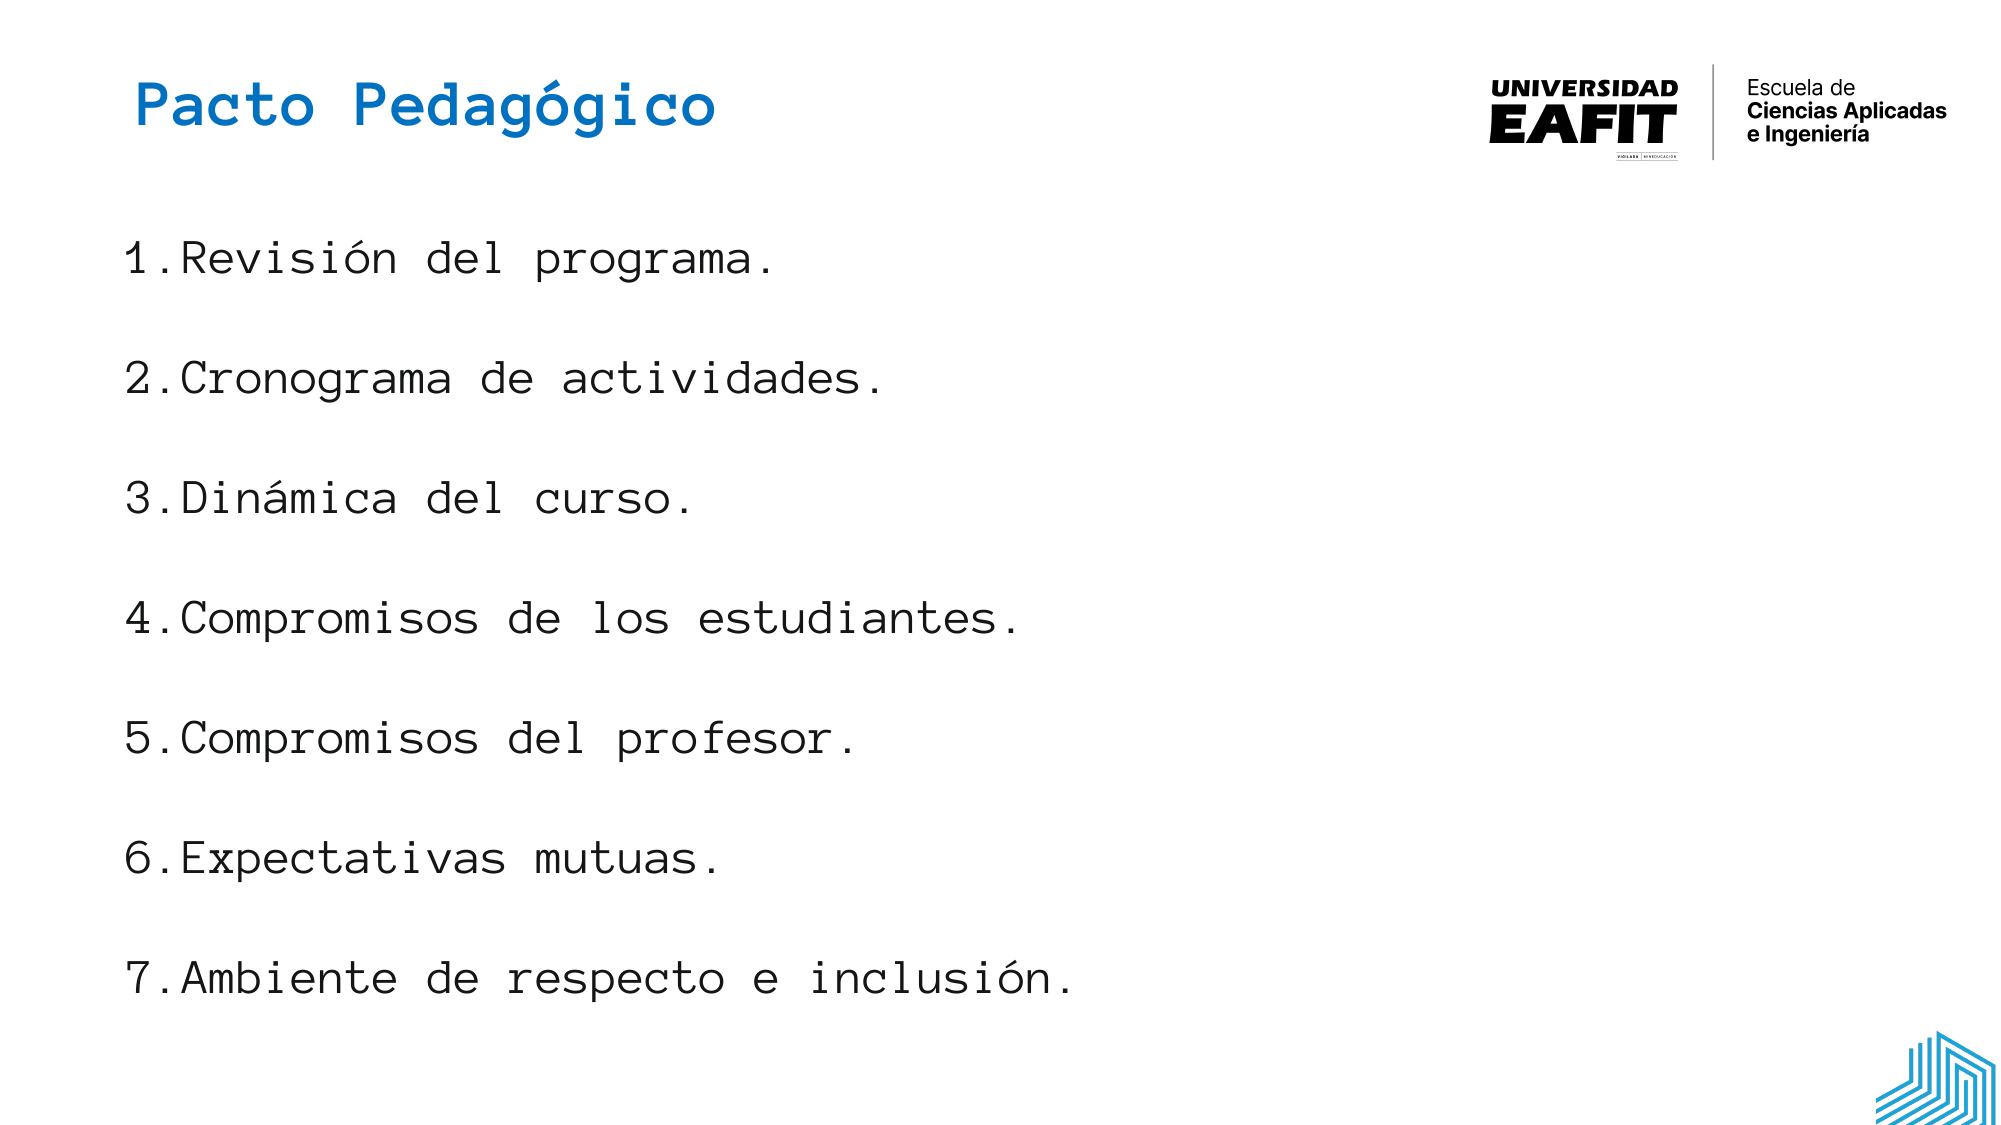

Pacto Pedagógico
Revisión del programa.

Cronograma de actividades.

Dinámica del curso.

Compromisos de los estudiantes.

Compromisos del profesor.

Expectativas mutuas.

Ambiente de respecto e inclusión.